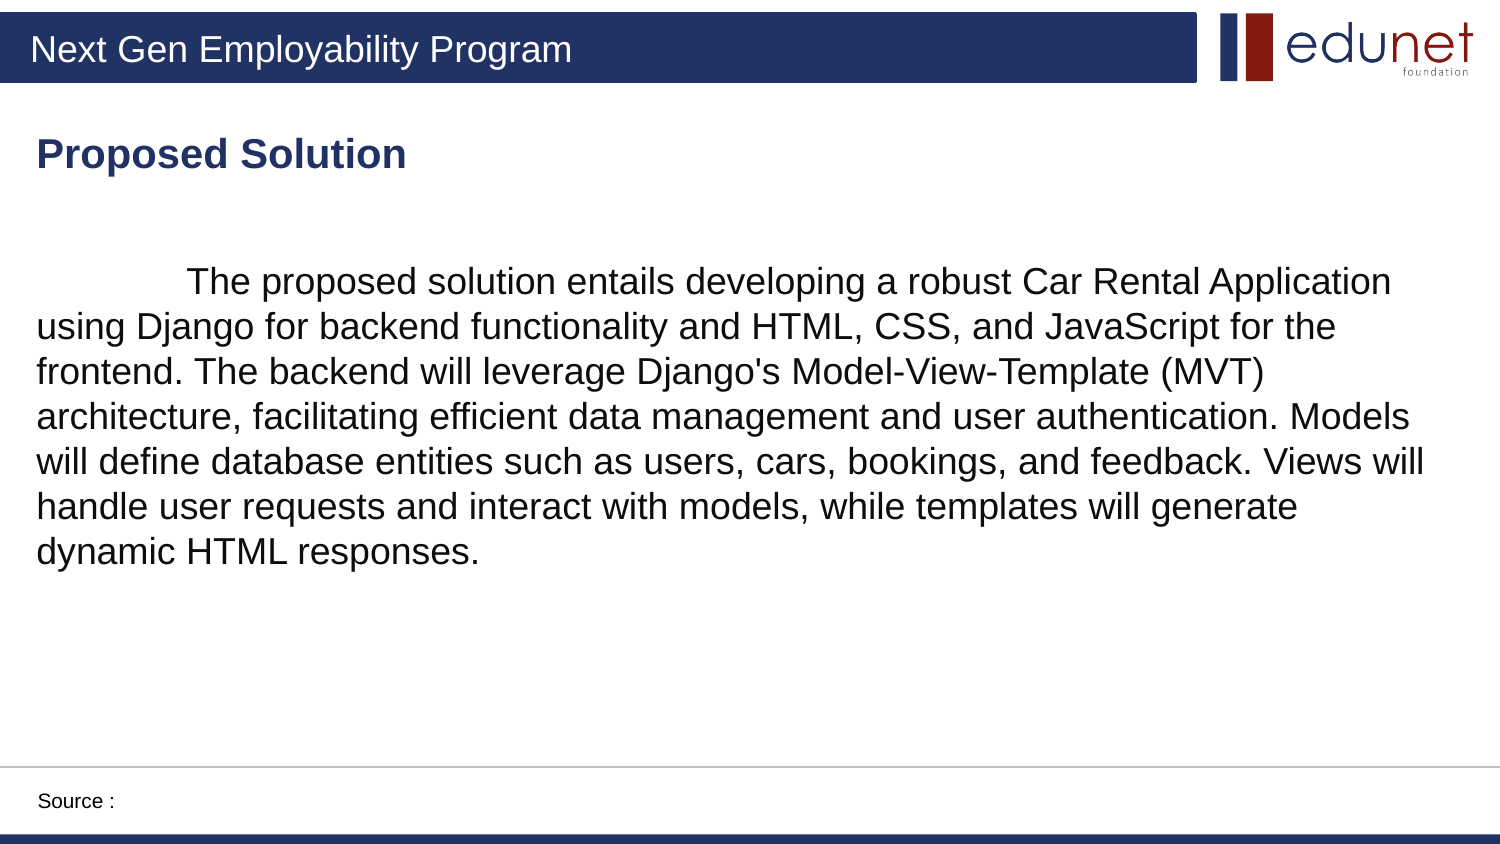

Proposed Solution
	The proposed solution entails developing a robust Car Rental Application using Django for backend functionality and HTML, CSS, and JavaScript for the frontend. The backend will leverage Django's Model-View-Template (MVT) architecture, facilitating efficient data management and user authentication. Models will define database entities such as users, cars, bookings, and feedback. Views will handle user requests and interact with models, while templates will generate dynamic HTML responses.
Source :